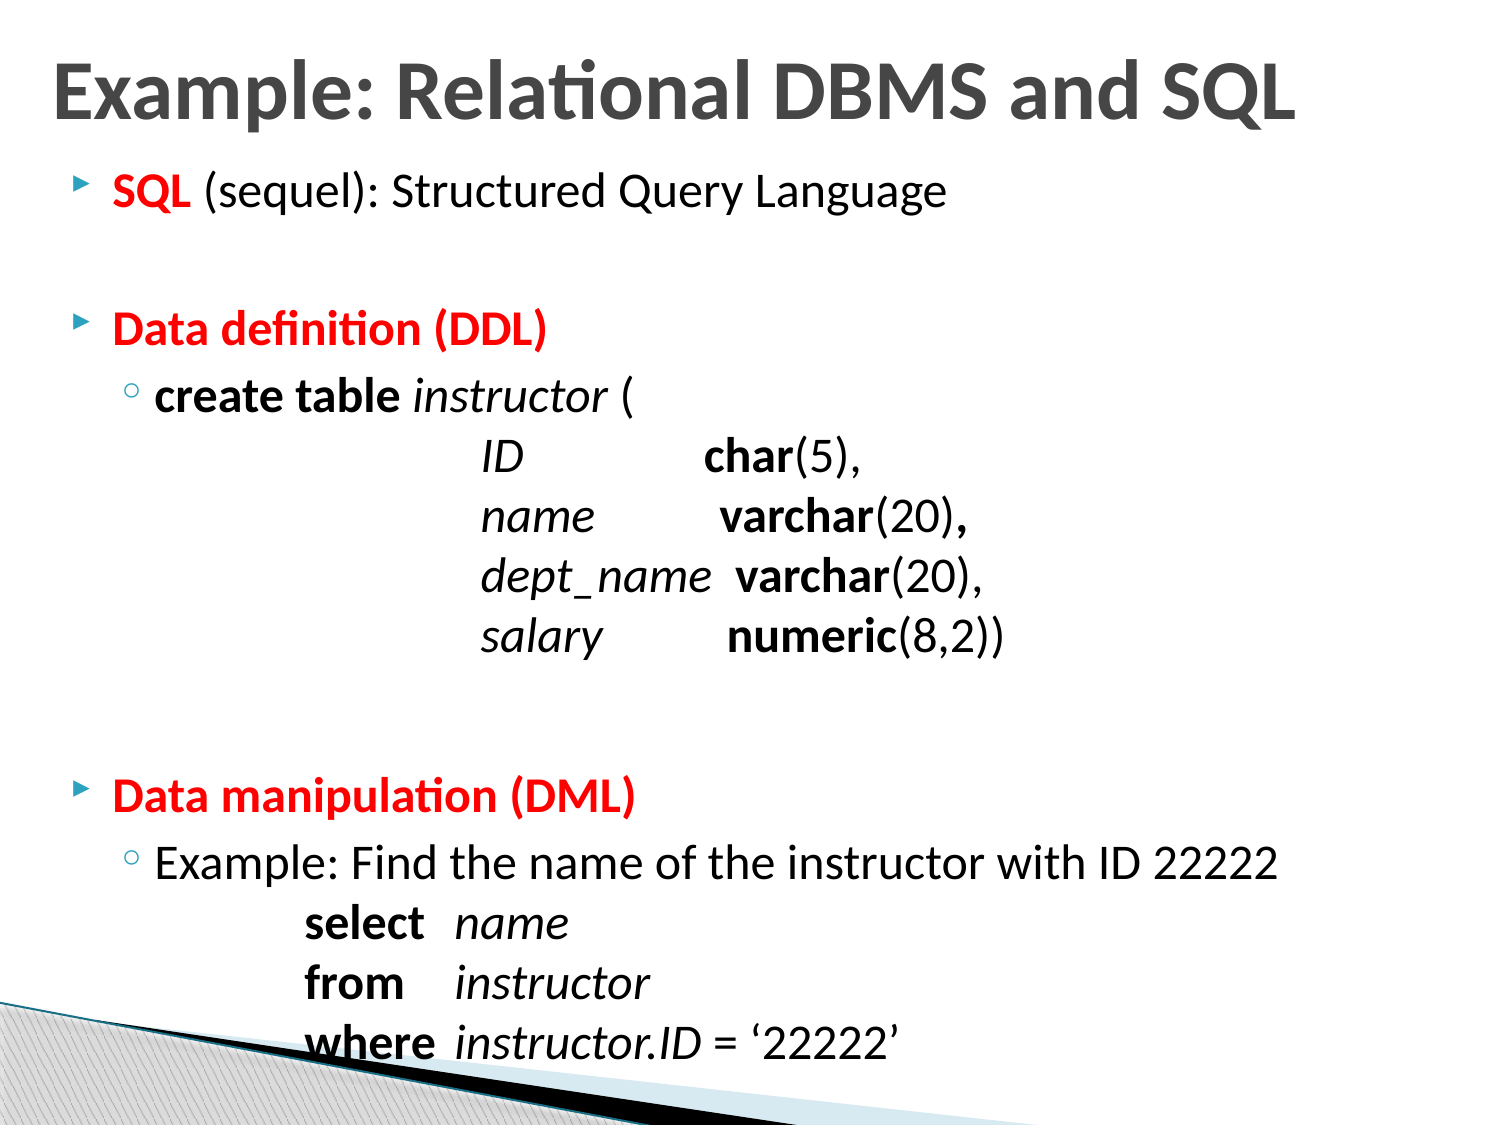

# Example: Relational DBMS and SQL
SQL (sequel): Structured Query Language

Data definition (DDL)
create table instructor (
                             ID                char(5),
                             name           varchar(20),
                             dept_name  varchar(20),
                             salary           numeric(8,2))

Data manipulation (DML)
Example: Find the name of the instructor with ID 22222
	select	name
	from	instructor
	where	instructor.ID = ‘22222’